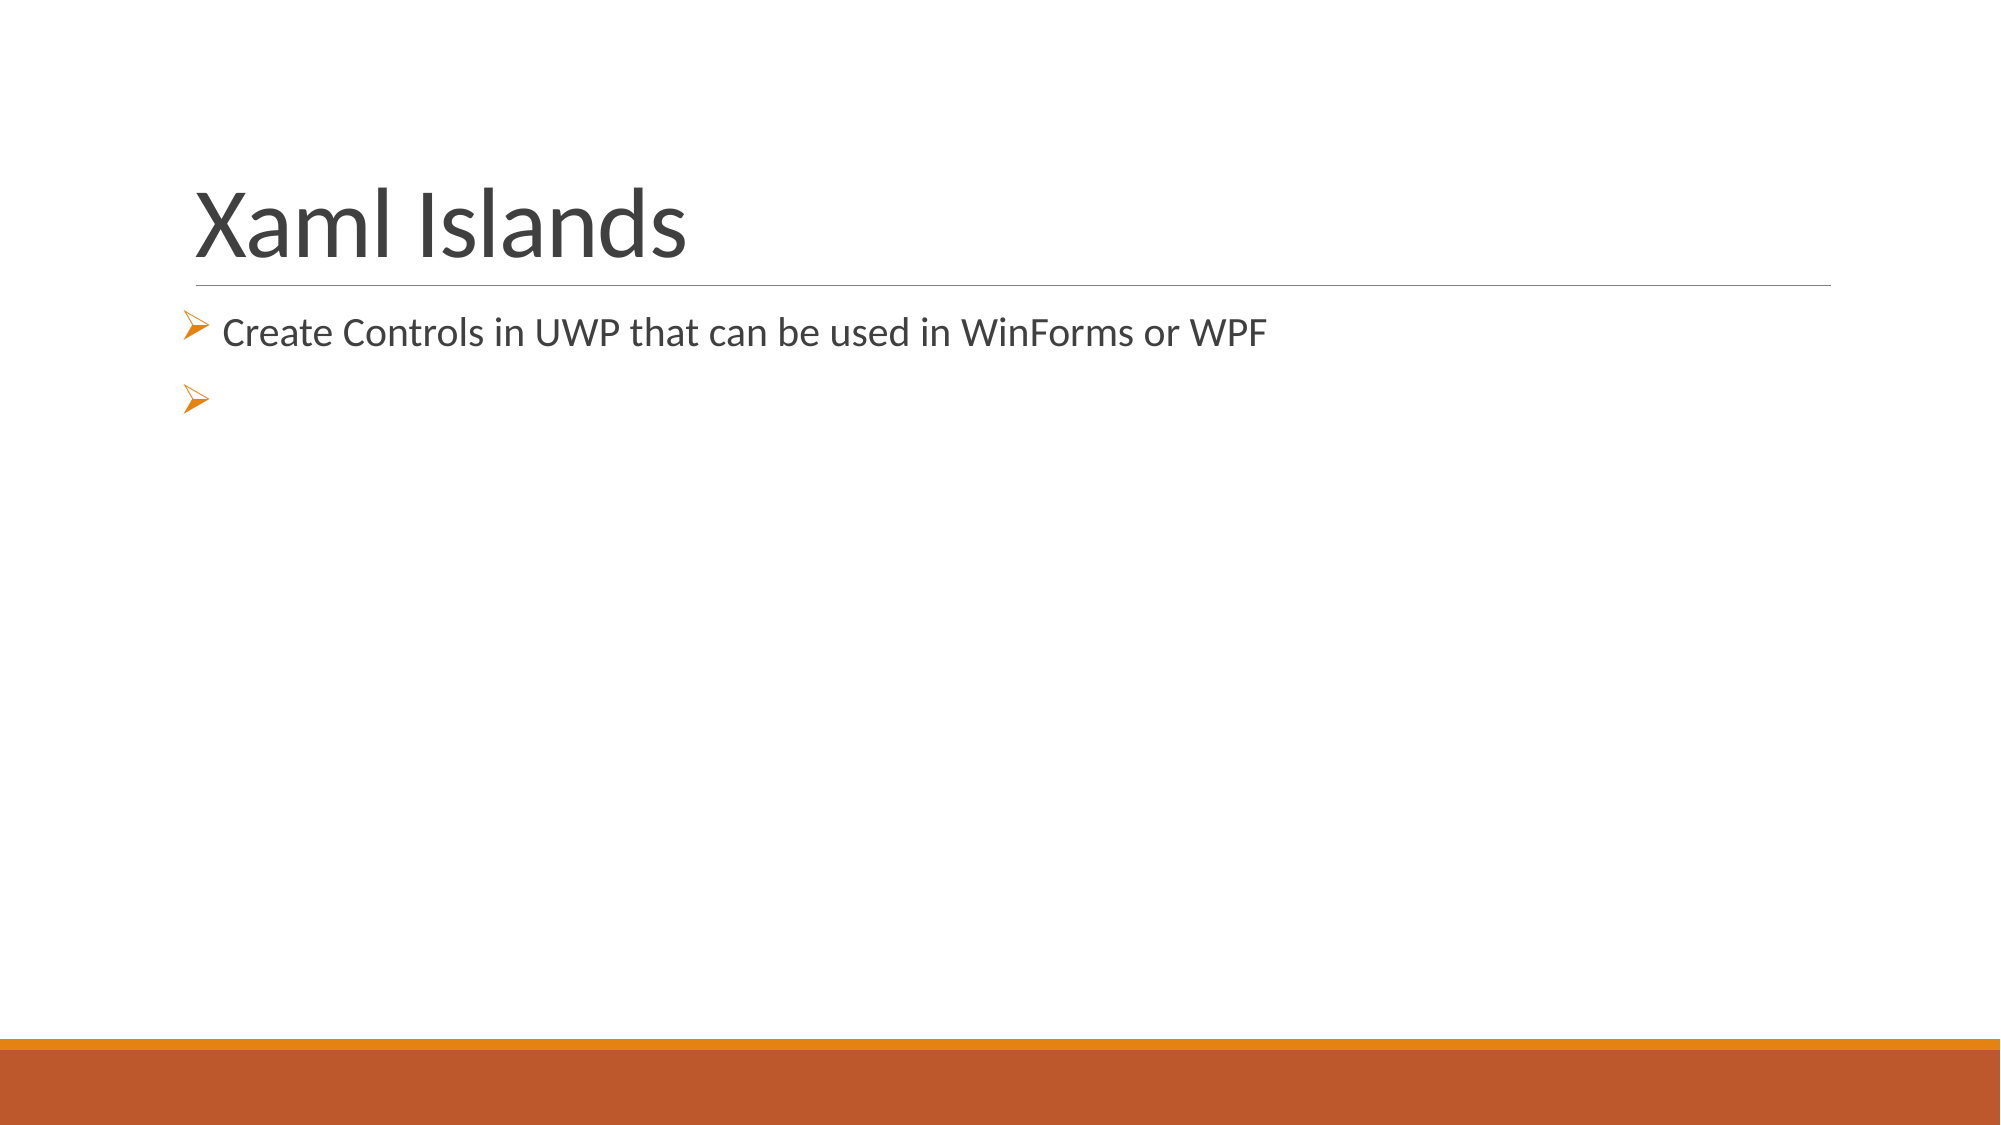

# Xaml Islands
 Create Controls in UWP that can be used in WinForms or WPF